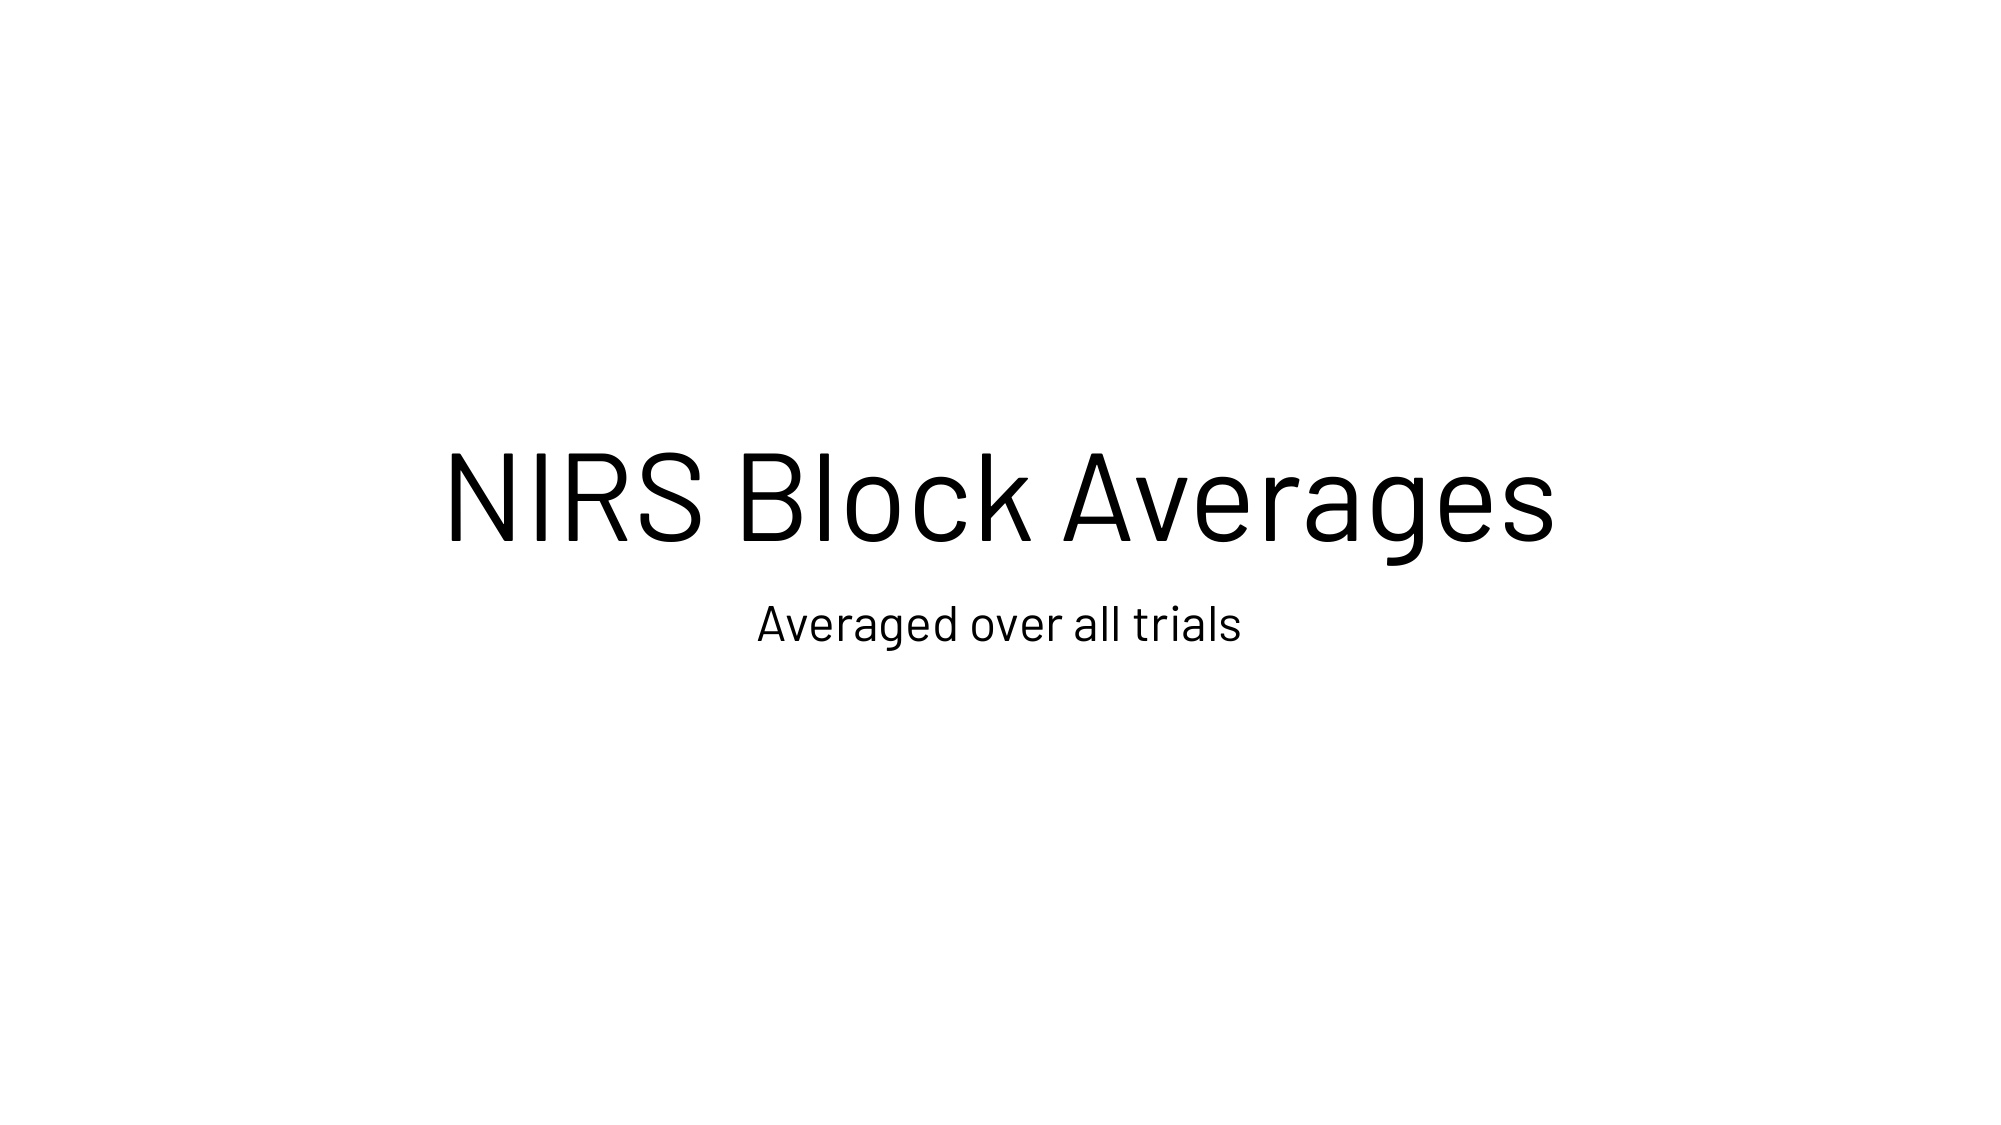

# NIRS Block Averages
Averaged over all trials